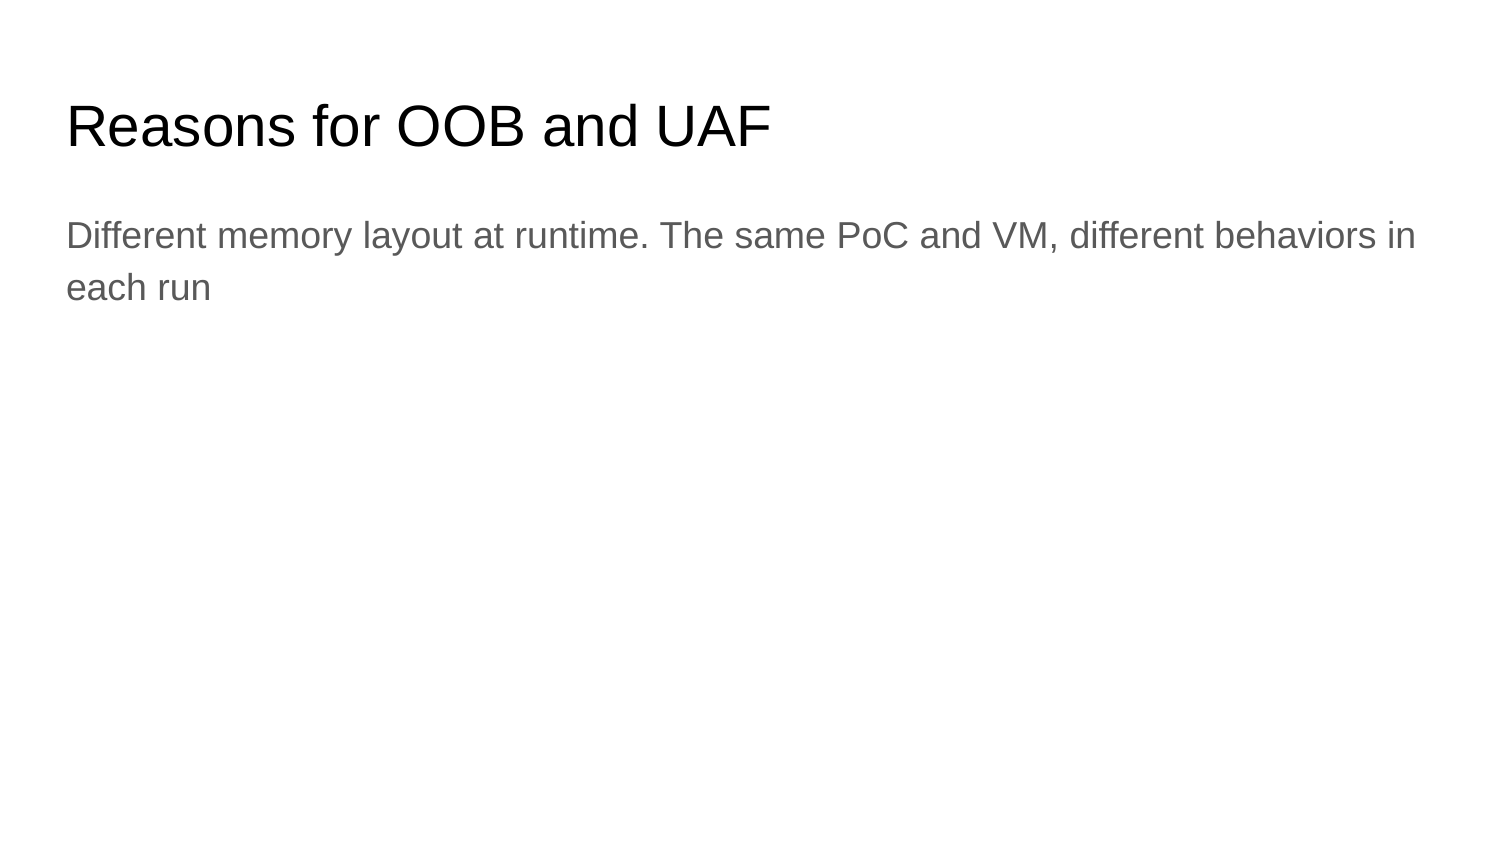

# Reasons for OOB and UAF
Different memory layout at runtime. The same PoC and VM, different behaviors in each run